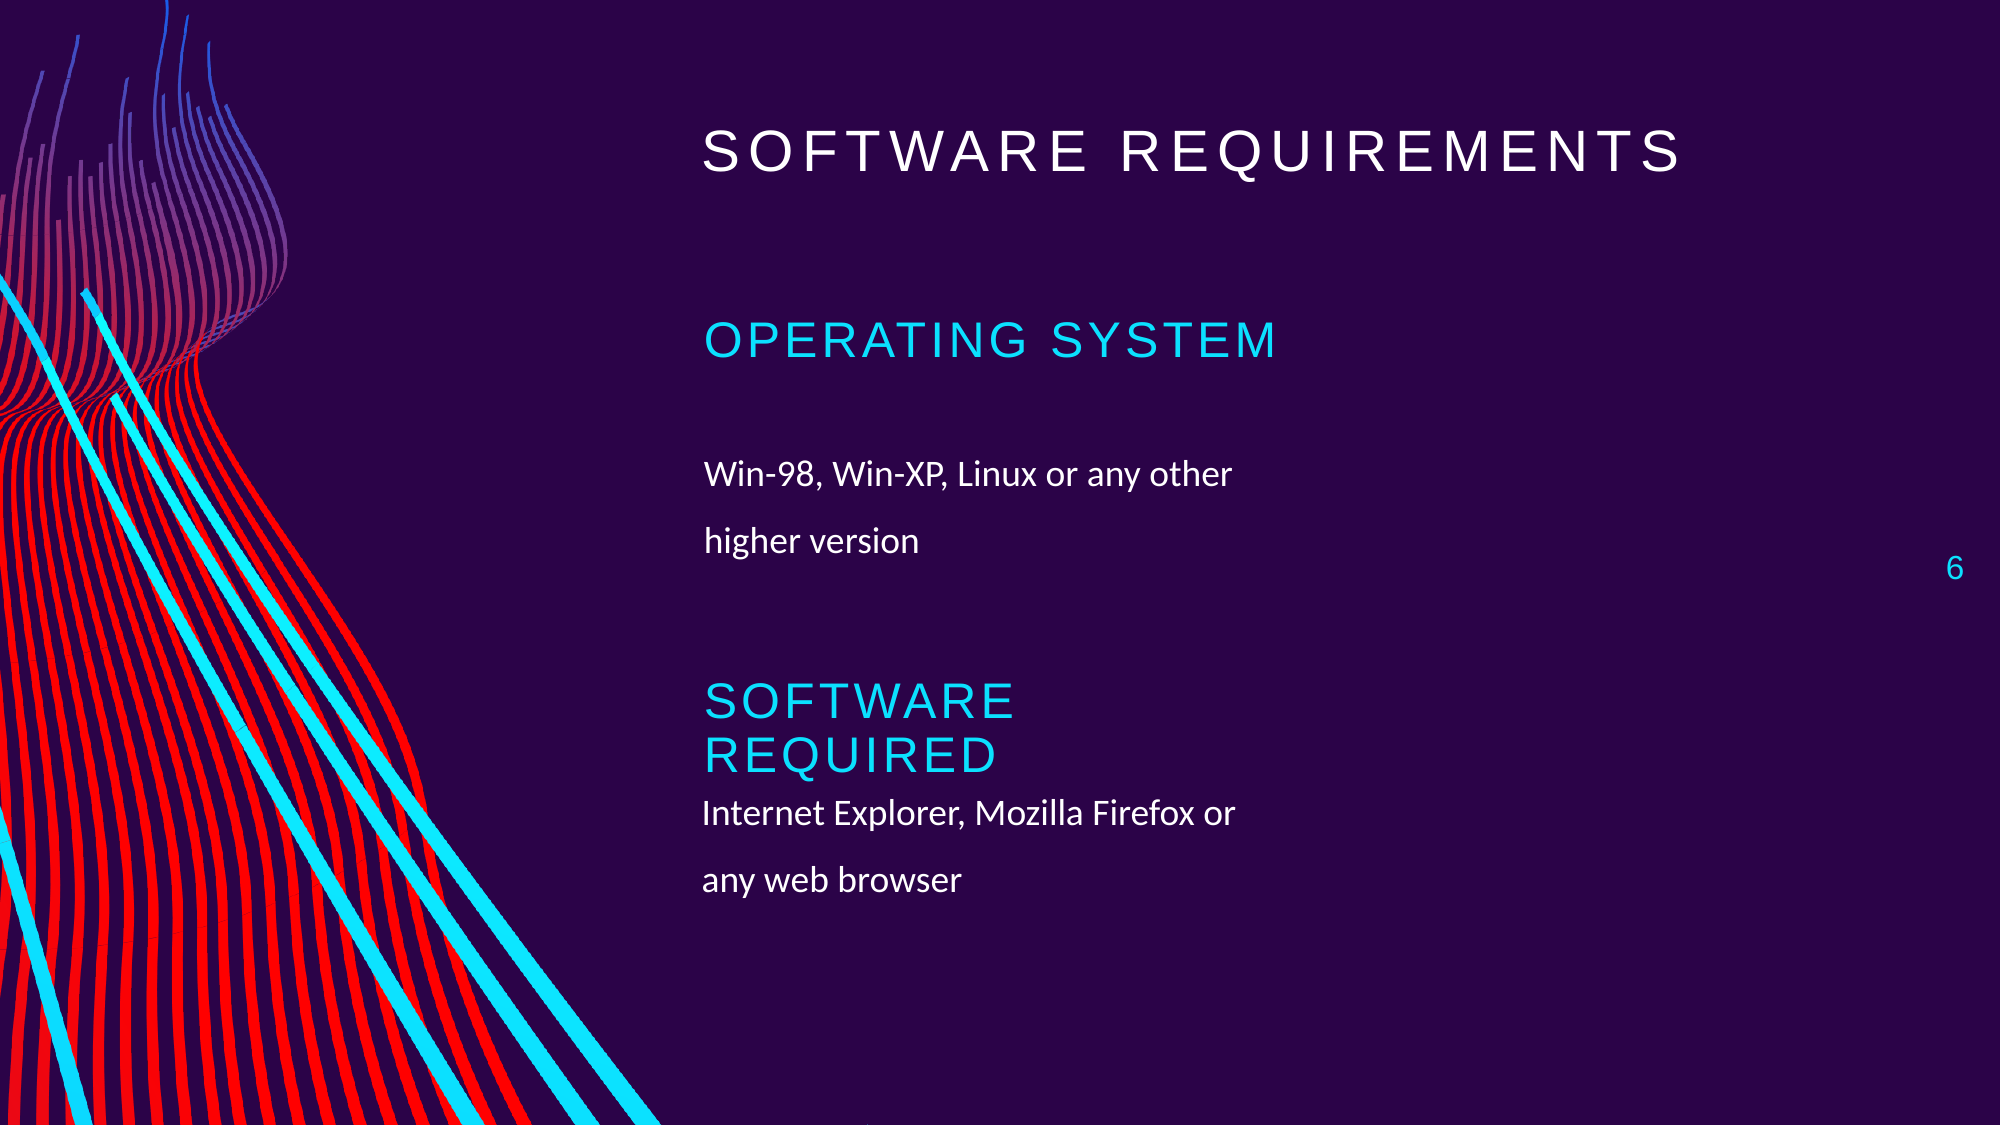

# SOFTWARE REQUIREMENTS
OPERATING SYSTEM
Win-98, Win-XP, Linux or any other higher version

6
SOFTWARE REQUIRED
Internet Explorer, Mozilla Firefox or any web browser